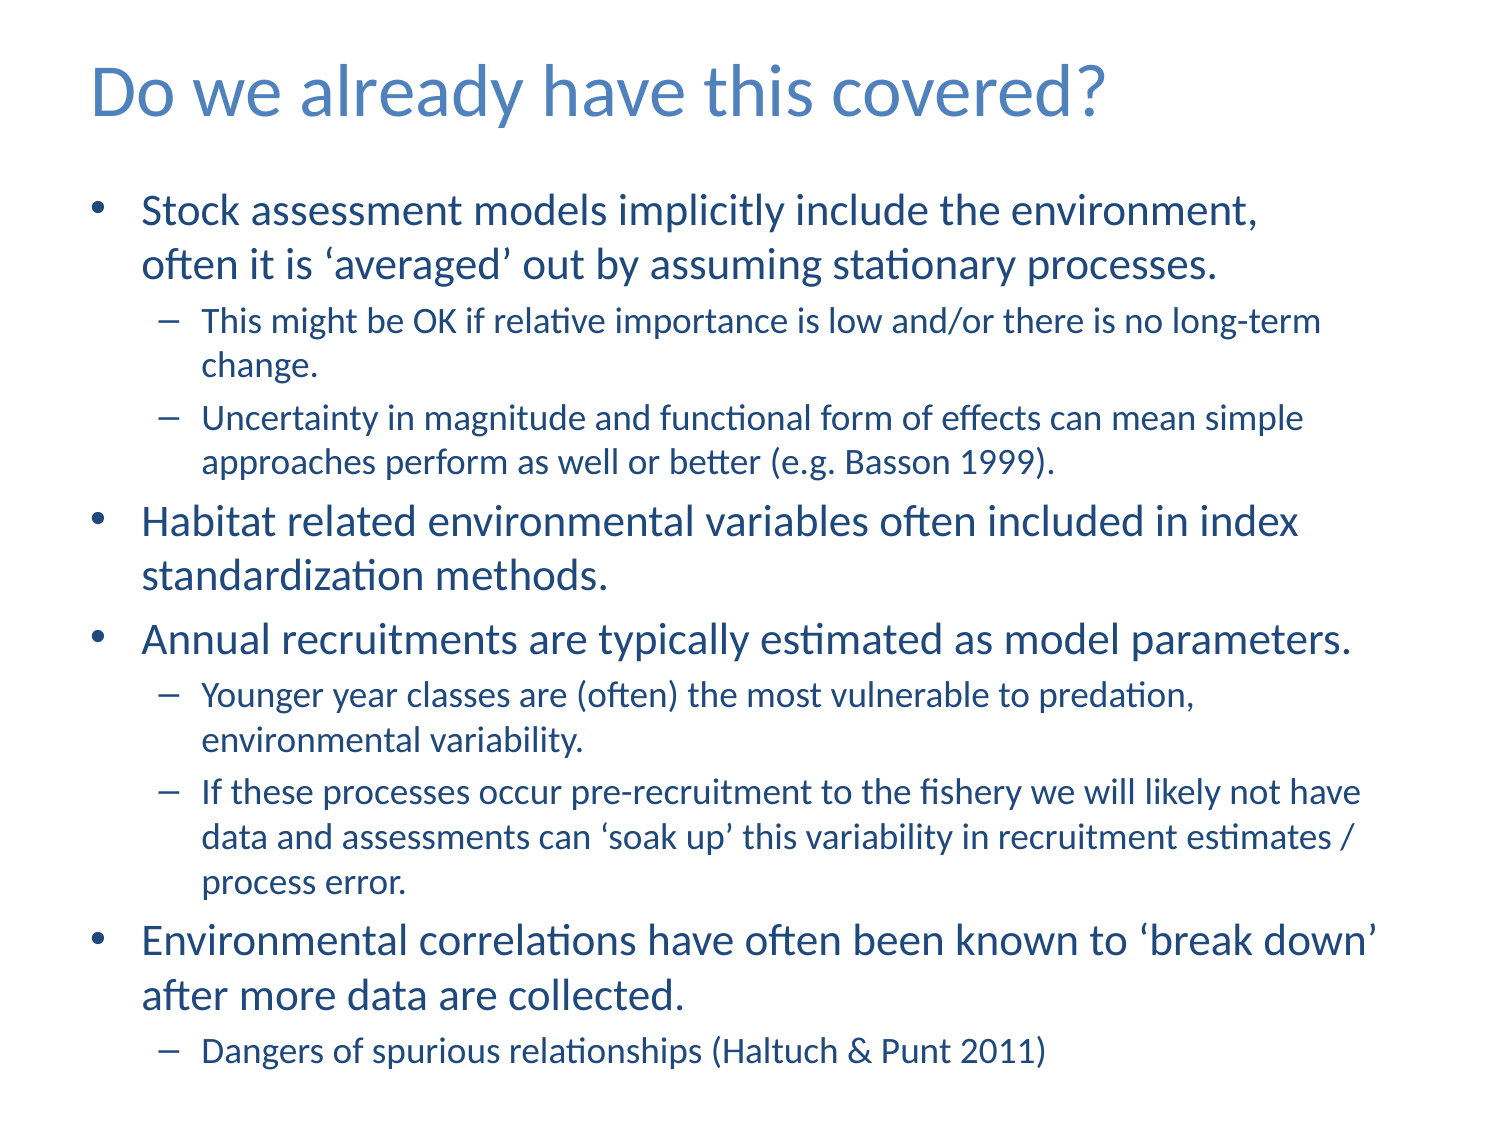

# Do we already have this covered?
Stock assessment models implicitly include the environment,
often it is ‘averaged’ out by assuming stationary processes.
This might be OK if relative importance is low and/or there is no long-term change.
Uncertainty in magnitude and functional form of effects can mean simple approaches perform as well or better (e.g. Basson 1999).
Habitat related environmental variables often included in index standardization methods.
Annual recruitments are typically estimated as model parameters.
Younger year classes are (often) the most vulnerable to predation, environmental variability.
If these processes occur pre-recruitment to the fishery we will likely not have data and assessments can ‘soak up’ this variability in recruitment estimates / process error.
Environmental correlations have often been known to ‘break down’ after more data are collected.
Dangers of spurious relationships (Haltuch & Punt 2011)